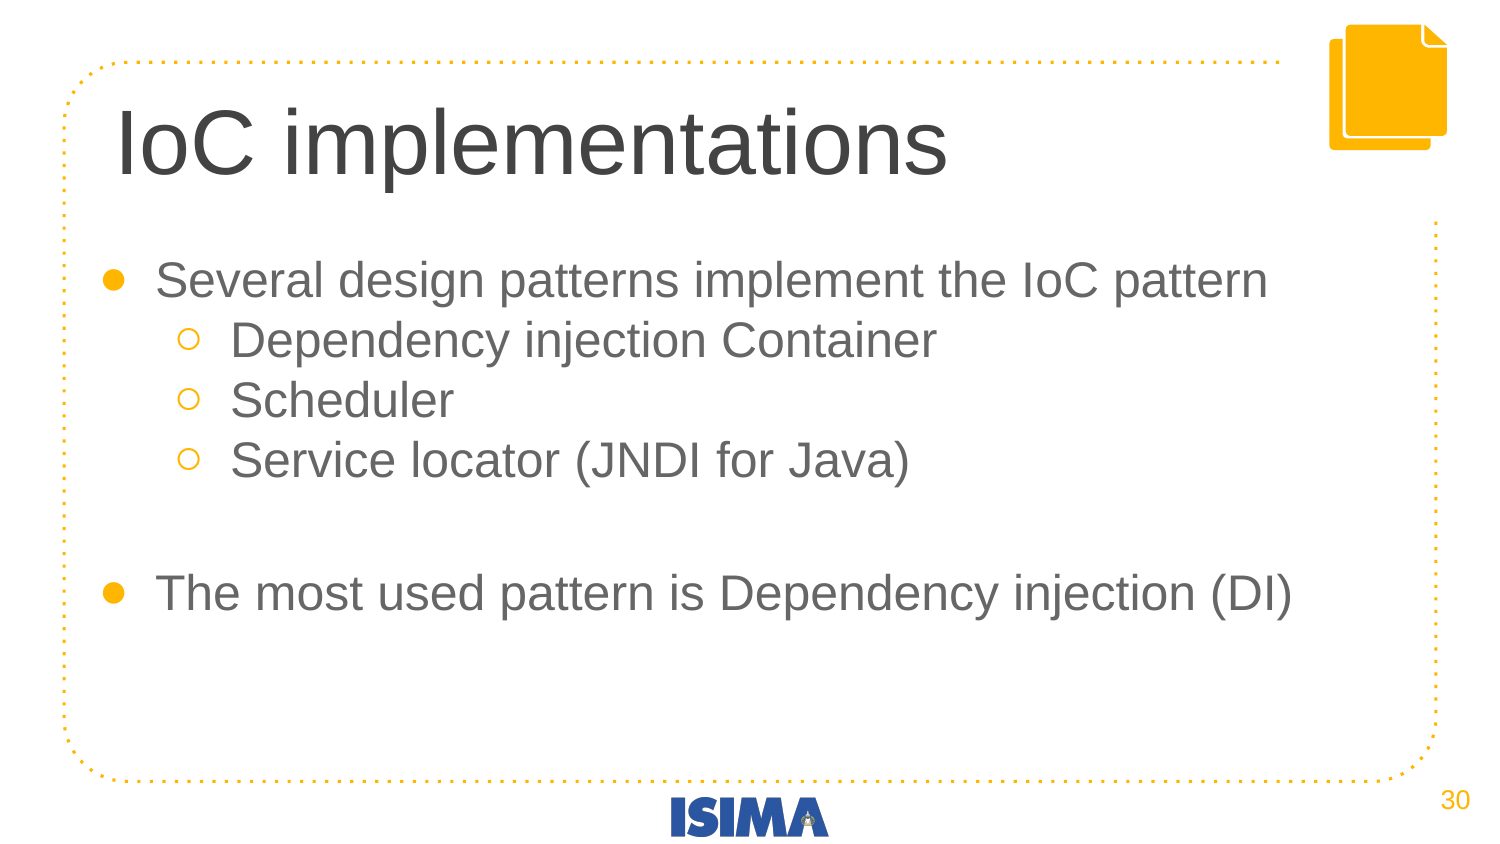

# IoC implementations
Several design patterns implement the IoC pattern
Dependency injection Container
Scheduler
Service locator (JNDI for Java)

The most used pattern is Dependency injection (DI)
30